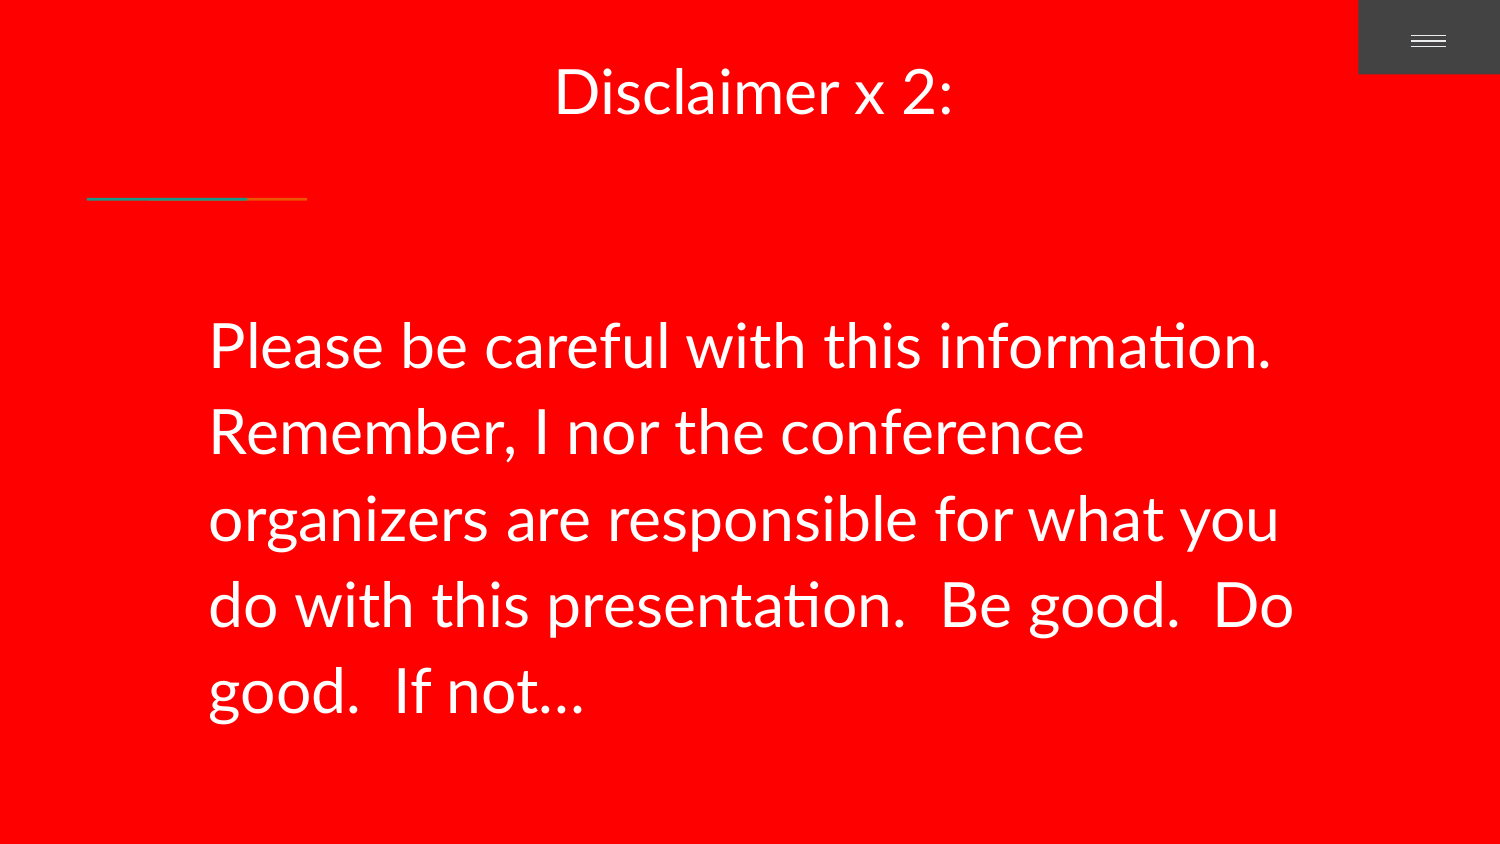

Disclaimer x 2:
#
Please be careful with this information.  Remember, I nor the conference organizers are responsible for what you do with this presentation.  Be good.  Do good.  If not…